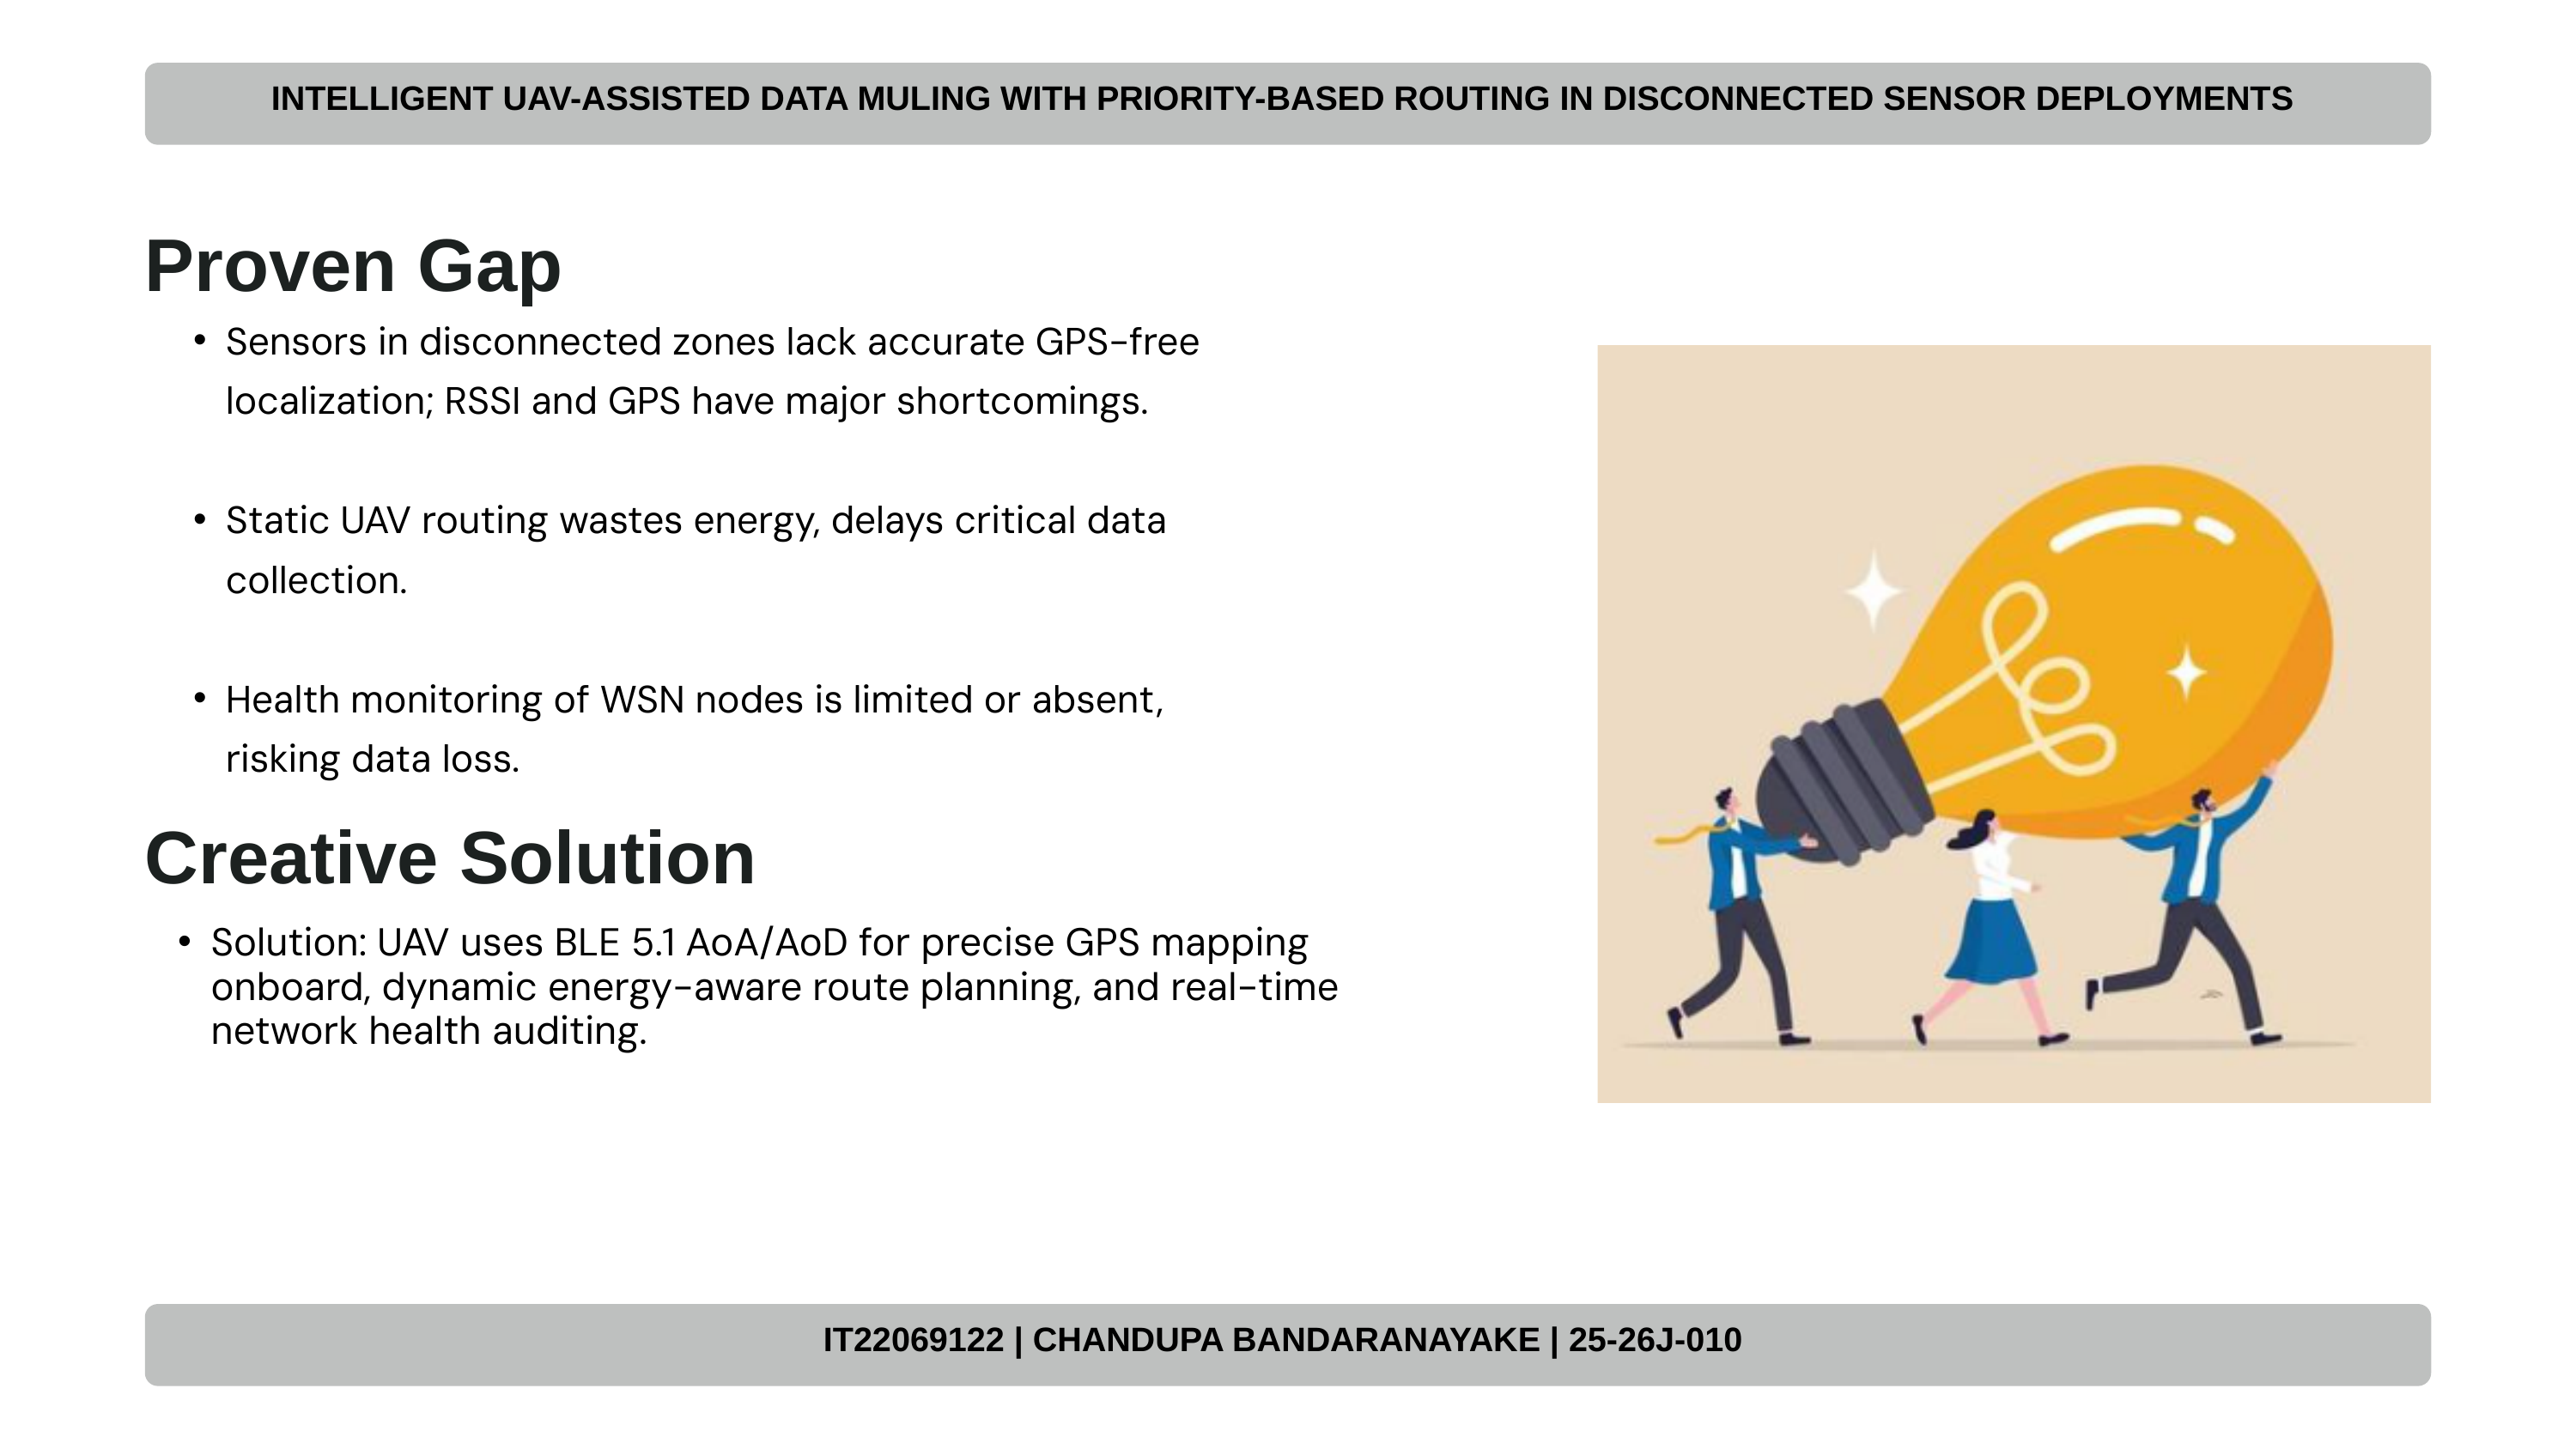

INTELLIGENT UAV-ASSISTED DATA MULING WITH PRIORITY-BASED ROUTING IN DISCONNECTED SENSOR DEPLOYMENTS
INTELLIGENT UAV-ASSISTED DATA MULING WITH PRIORITY-BASED ROUTING IN DISCONNECTED SENSOR DEPLOYMENTS
Proven Gap
Sensors in disconnected zones lack accurate GPS-free localization; RSSI and GPS have major shortcomings.

Static UAV routing wastes energy, delays critical data collection.

Health monitoring of WSN nodes is limited or absent, risking data loss.

Creative Solution
Solution: UAV uses BLE 5.1 AoA/AoD for precise GPS mapping onboard, dynamic energy-aware route planning, and real-time network health auditing.

IT22069122 | CHANDUPA BANDARANAYAKE | 25-26J-010